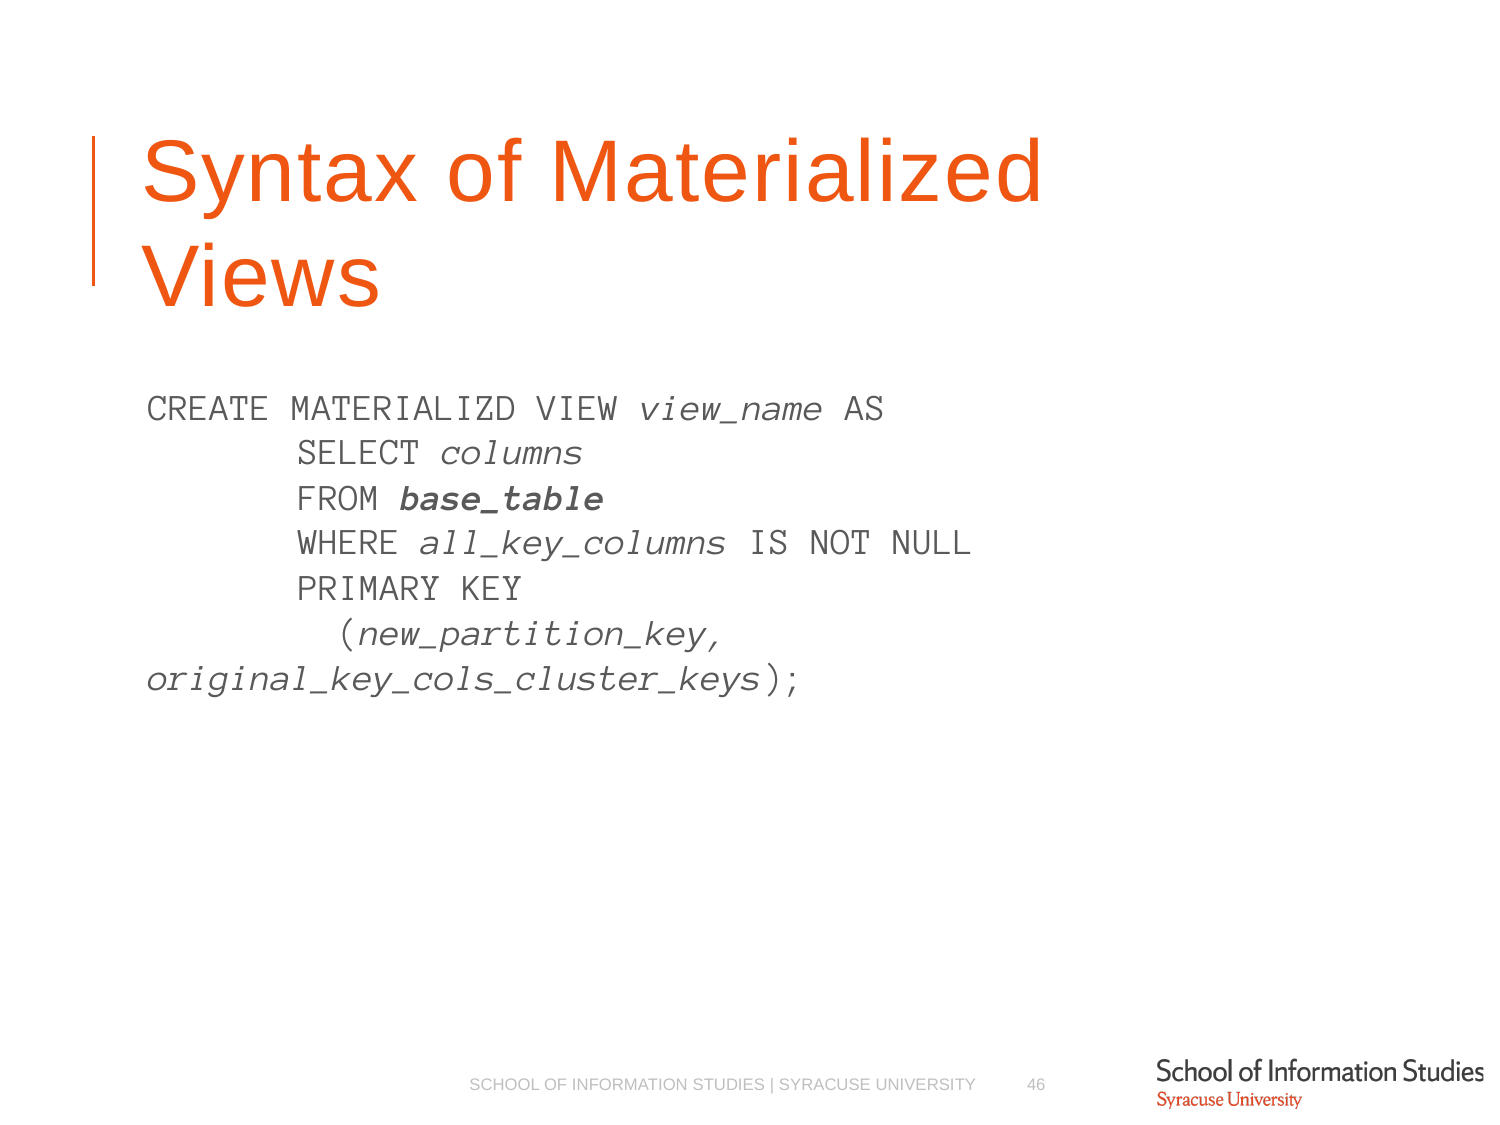

# Syntax of Materialized Views
CREATE MATERIALIZD VIEW view_name AS
	SELECT columns
	FROM base_table
	WHERE all_key_columns IS NOT NULL
	PRIMARY KEY
	  (new_partition_key, original_key_cols_cluster_keys);
School of Information Studies | Syracuse University
46